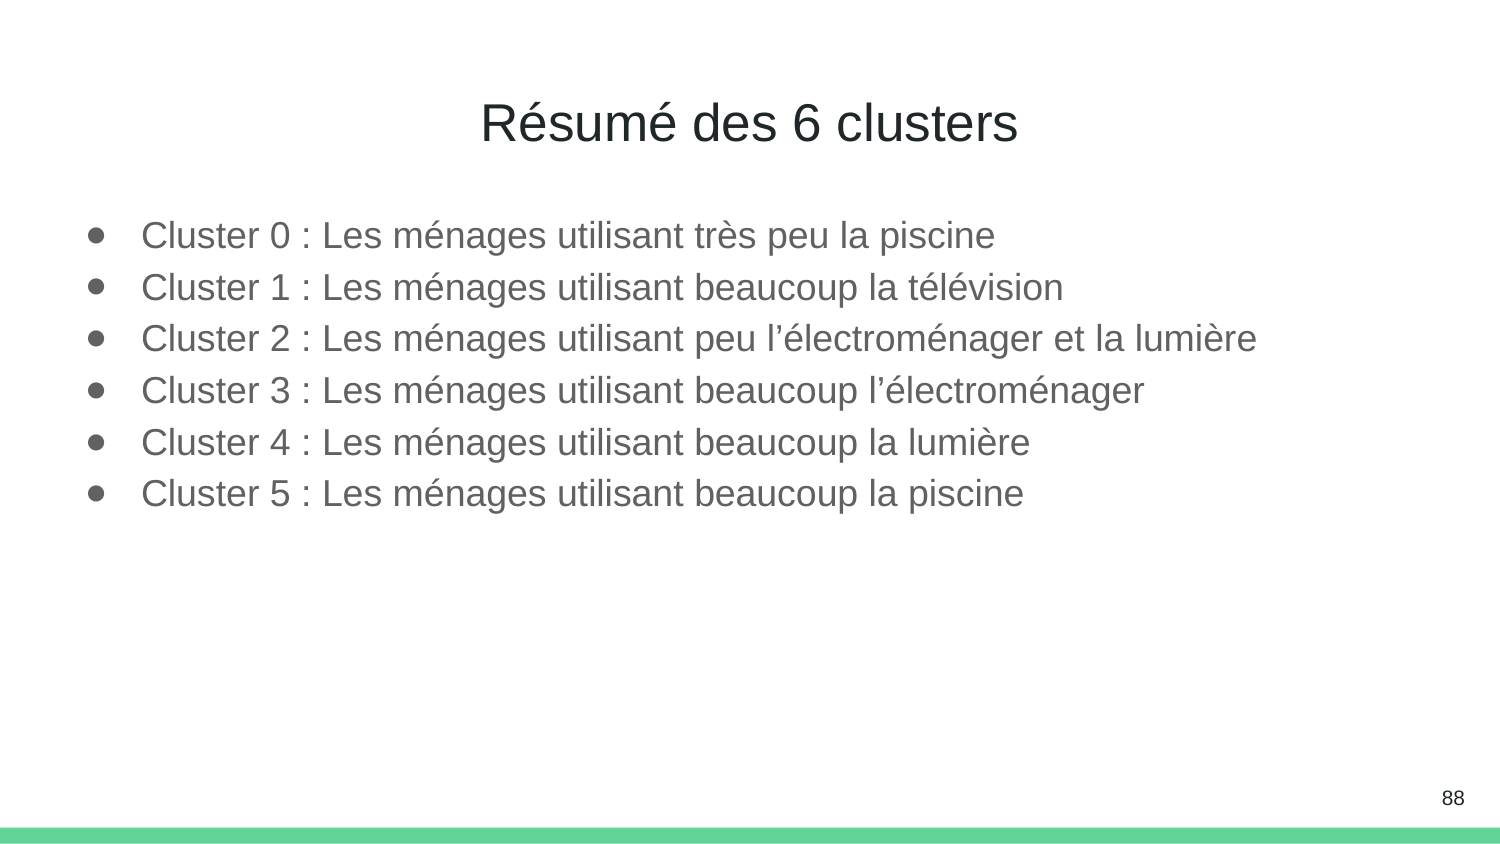

# Résumé des 6 clusters
Cluster 0 : Les ménages utilisant très peu la piscine
Cluster 1 : Les ménages utilisant beaucoup la télévision
Cluster 2 : Les ménages utilisant peu l’électroménager et la lumière
Cluster 3 : Les ménages utilisant beaucoup l’électroménager
Cluster 4 : Les ménages utilisant beaucoup la lumière
Cluster 5 : Les ménages utilisant beaucoup la piscine
88